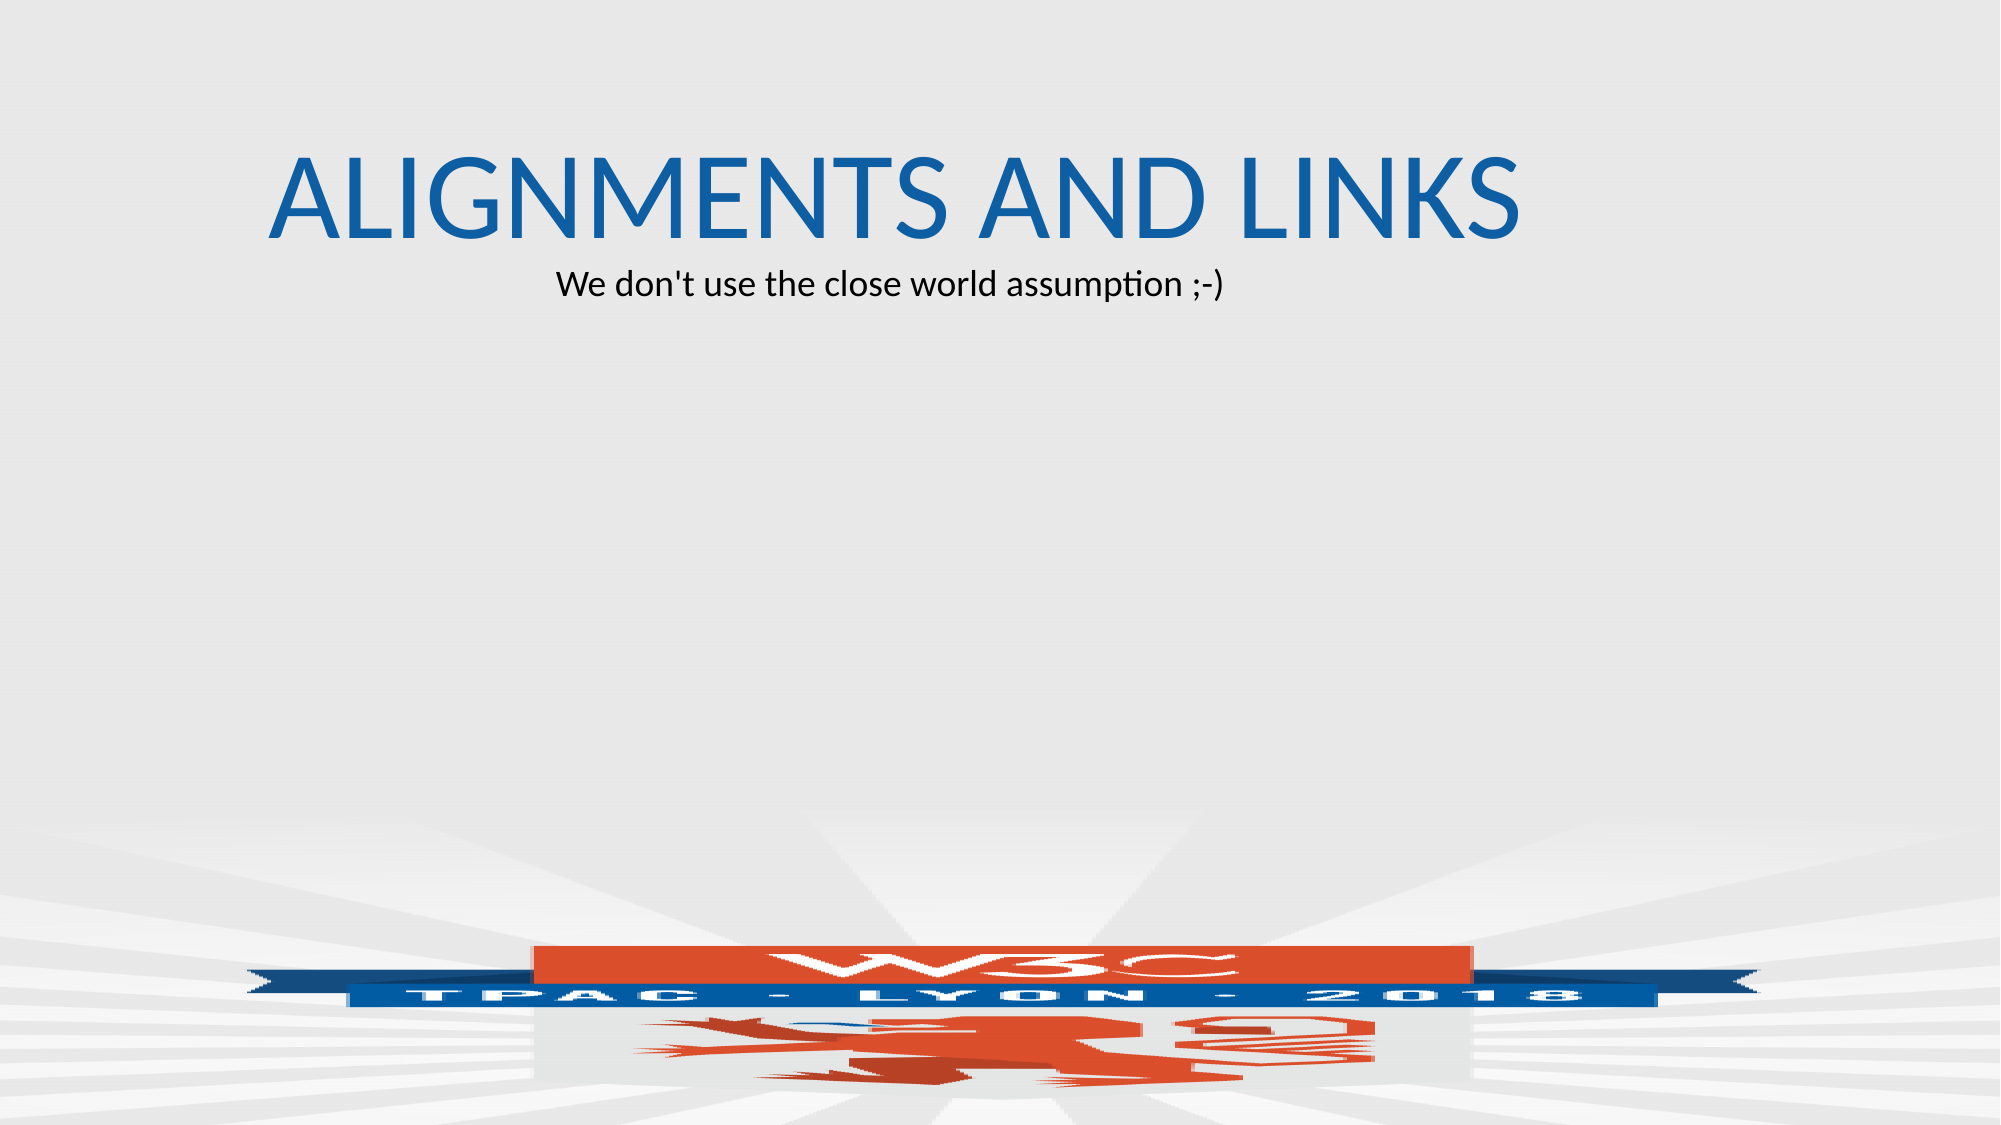

# Alignments and Links
We don't use the close world assumption ;-)